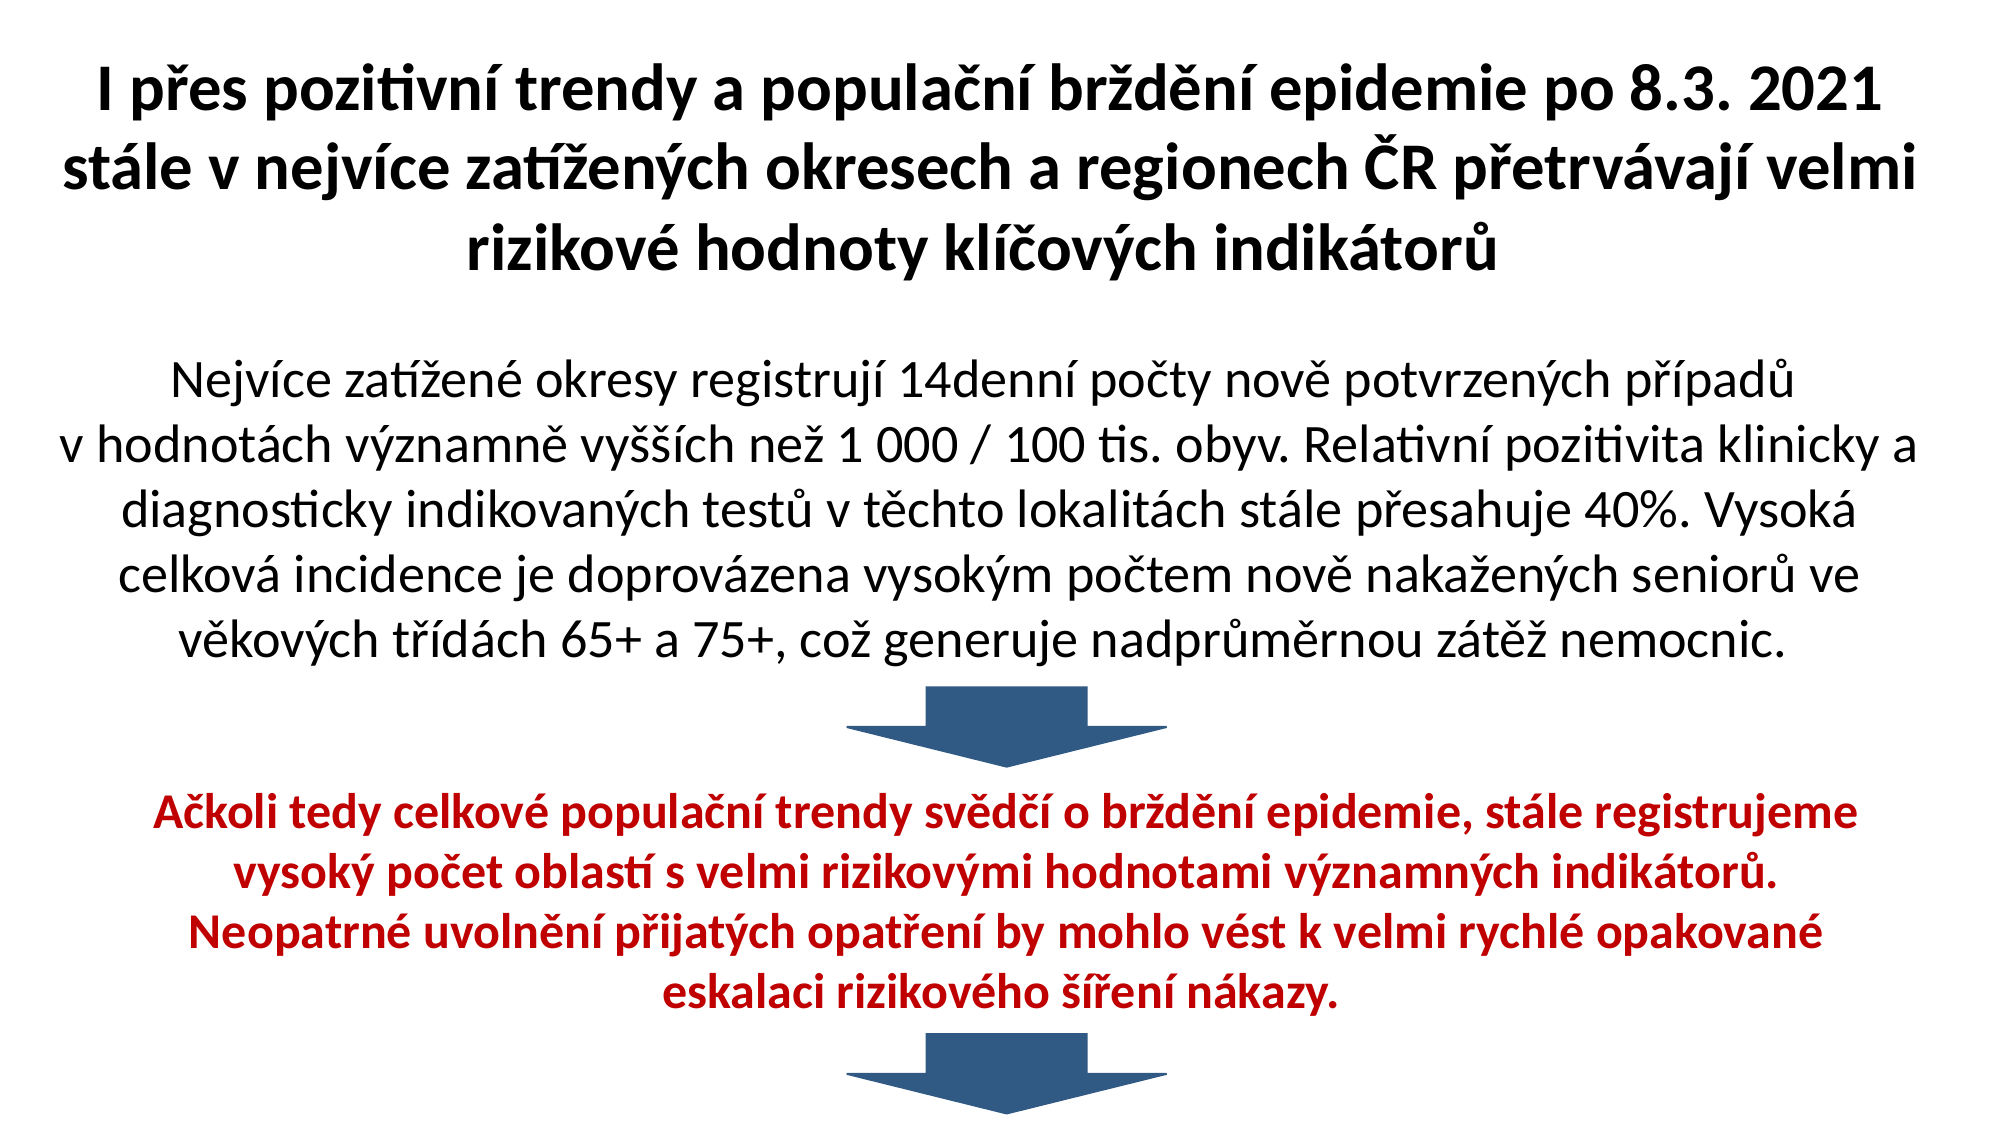

I přes pozitivní trendy a populační brždění epidemie po 8.3. 2021 stále v nejvíce zatížených okresech a regionech ČR přetrvávají velmi rizikové hodnoty klíčových indikátorů

Nejvíce zatížené okresy registrují 14denní počty nově potvrzených případů
v hodnotách významně vyšších než 1 000 / 100 tis. obyv. Relativní pozitivita klinicky a diagnosticky indikovaných testů v těchto lokalitách stále přesahuje 40%. Vysoká celková incidence je doprovázena vysokým počtem nově nakažených seniorů ve věkových třídách 65+ a 75+, což generuje nadprůměrnou zátěž nemocnic.

Ačkoli tedy celkové populační trendy svědčí o brždění epidemie, stále registrujeme vysoký počet oblastí s velmi rizikovými hodnotami významných indikátorů. Neopatrné uvolnění přijatých opatření by mohlo vést k velmi rychlé opakované eskalaci rizikového šíření nákazy.